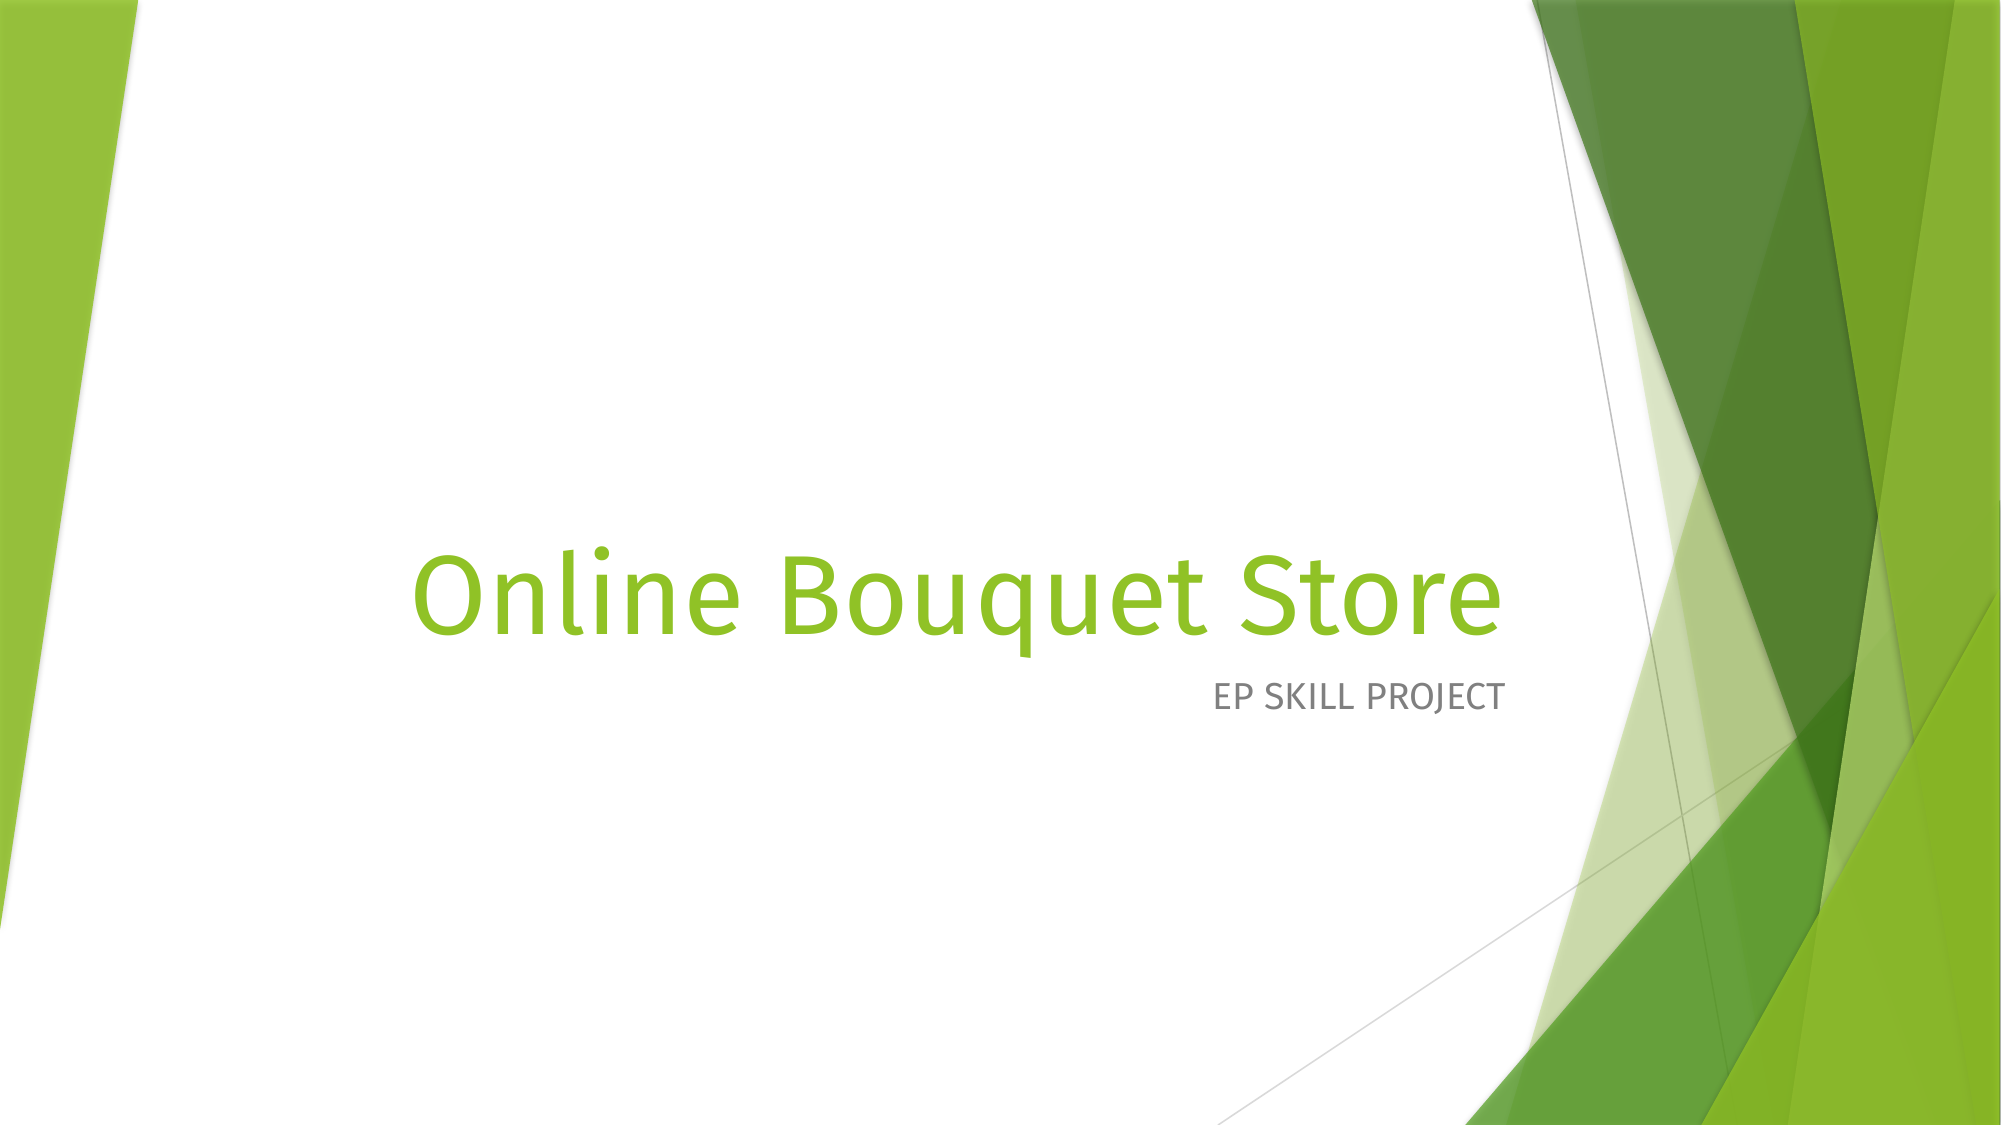

# Online Bouquet Store
EP SKILL PROJECT